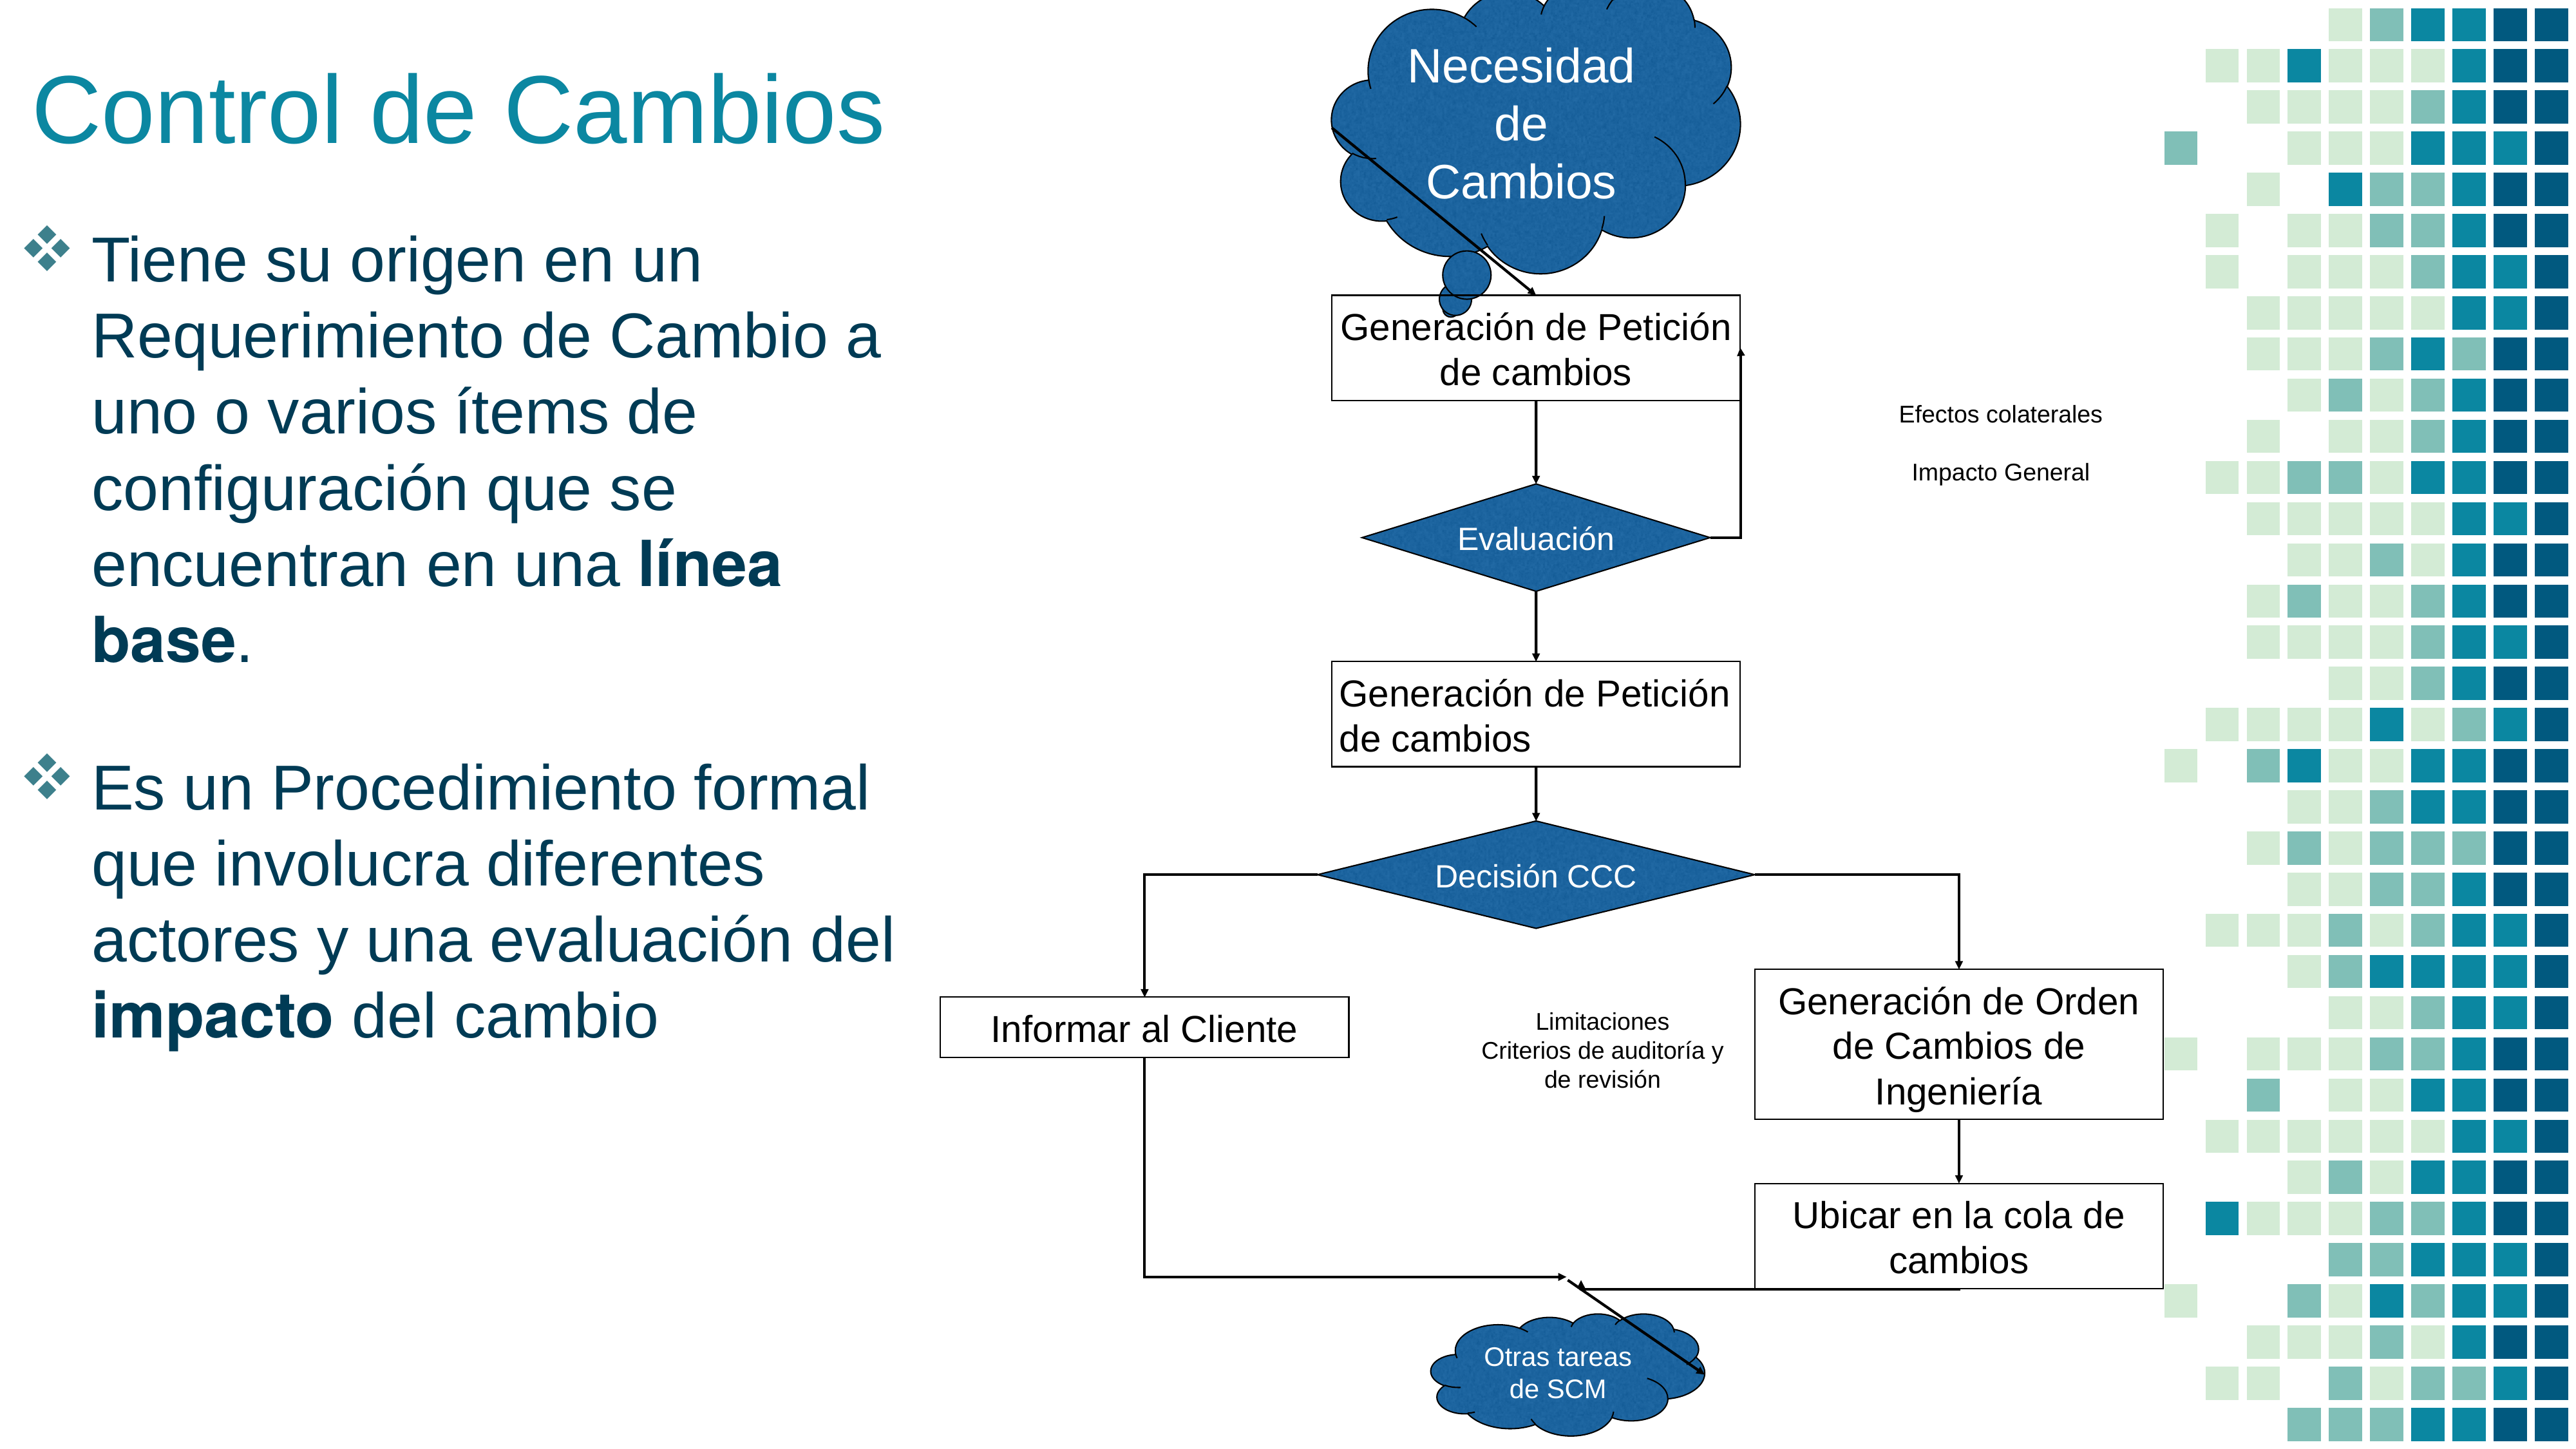

# Control de Cambios
Necesidad de Cambios
Generación de Petición de cambios
Aspectos Técnicos
Efectos colaterales
Costos del proyecto
Impacto General

Evaluación
Generación de Petición de cambios
Decisión CCC
Descripción de cambios
Limitaciones
Criterios de auditoría y de revisión

Generación de Orden de Cambios de Ingeniería
Informar al Cliente
Ubicar en la cola de cambios
Otras tareas de SCM
Tiene su origen en un Requerimiento de Cambio a uno o varios ítems de configuración que se encuentran en una línea base.
Es un Procedimiento formal que involucra diferentes actores y una evaluación del impacto del cambio